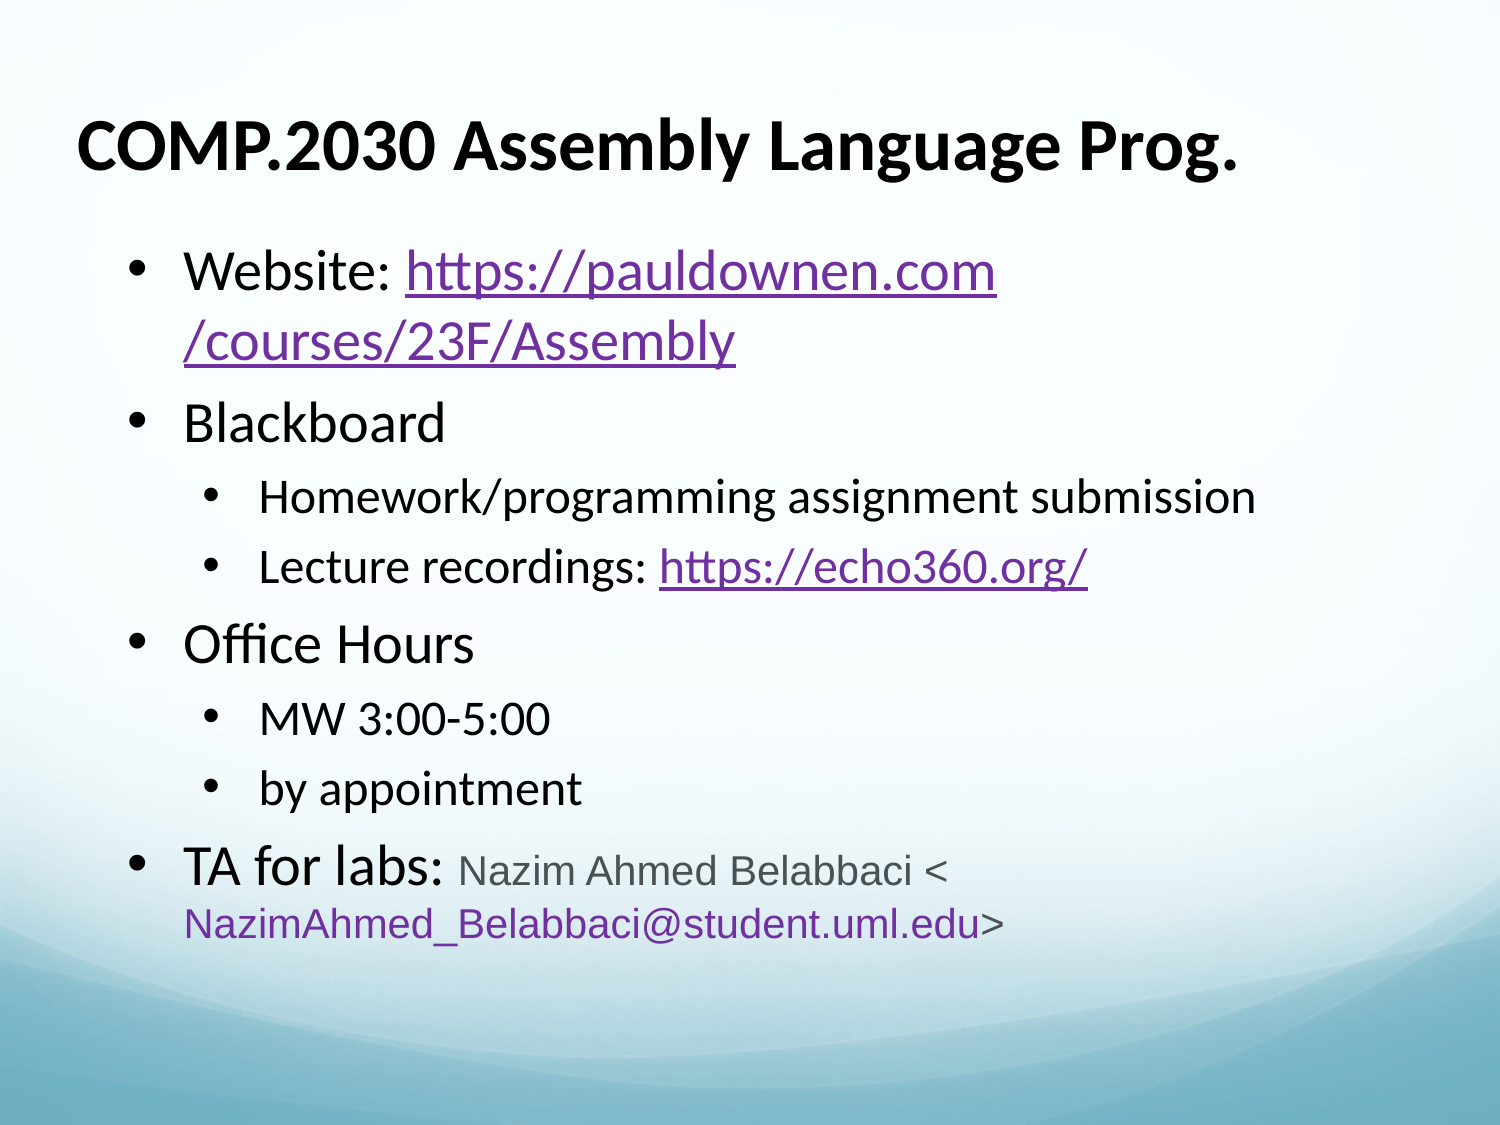

COMP.2030 Assembly Language Prog.
Website: https://pauldownen.com/courses/23F/Assembly
Blackboard
Homework/programming assignment submission
Lecture recordings: https://echo360.org/
Office Hours
MW 3:00-5:00
by appointment
TA for labs: Nazim Ahmed Belabbaci <NazimAhmed_Belabbaci@student.uml.edu>